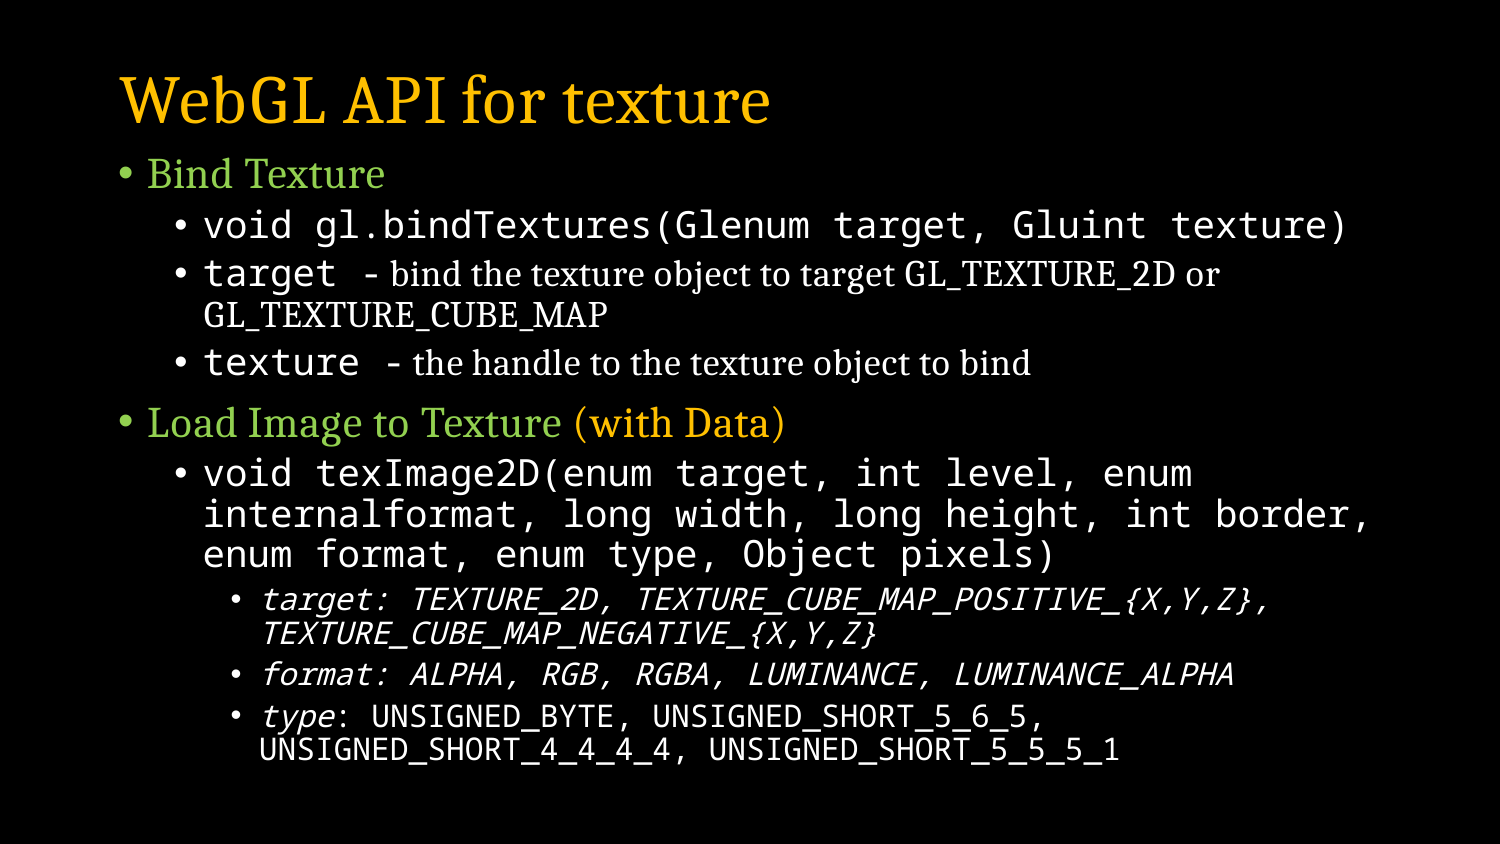

# WebGL API for texture
Bind Texture
void gl.bindTextures(Glenum target, Gluint texture)
target - bind the texture object to target GL_TEXTURE_2D or GL_TEXTURE_CUBE_MAP
texture - the handle to the texture object to bind
Load Image to Texture (with Data)
void texImage2D(enum target, int level, enum internalformat, long width, long height, int border, enum format, enum type, Object pixels)
target: TEXTURE_2D, TEXTURE_CUBE_MAP_POSITIVE_{X,Y,Z},  TEXTURE_CUBE_MAP_NEGATIVE_{X,Y,Z}
format: ALPHA, RGB, RGBA, LUMINANCE, LUMINANCE_ALPHA
type: UNSIGNED_BYTE, UNSIGNED_SHORT_5_6_5, UNSIGNED_SHORT_4_4_4_4, UNSIGNED_SHORT_5_5_5_1